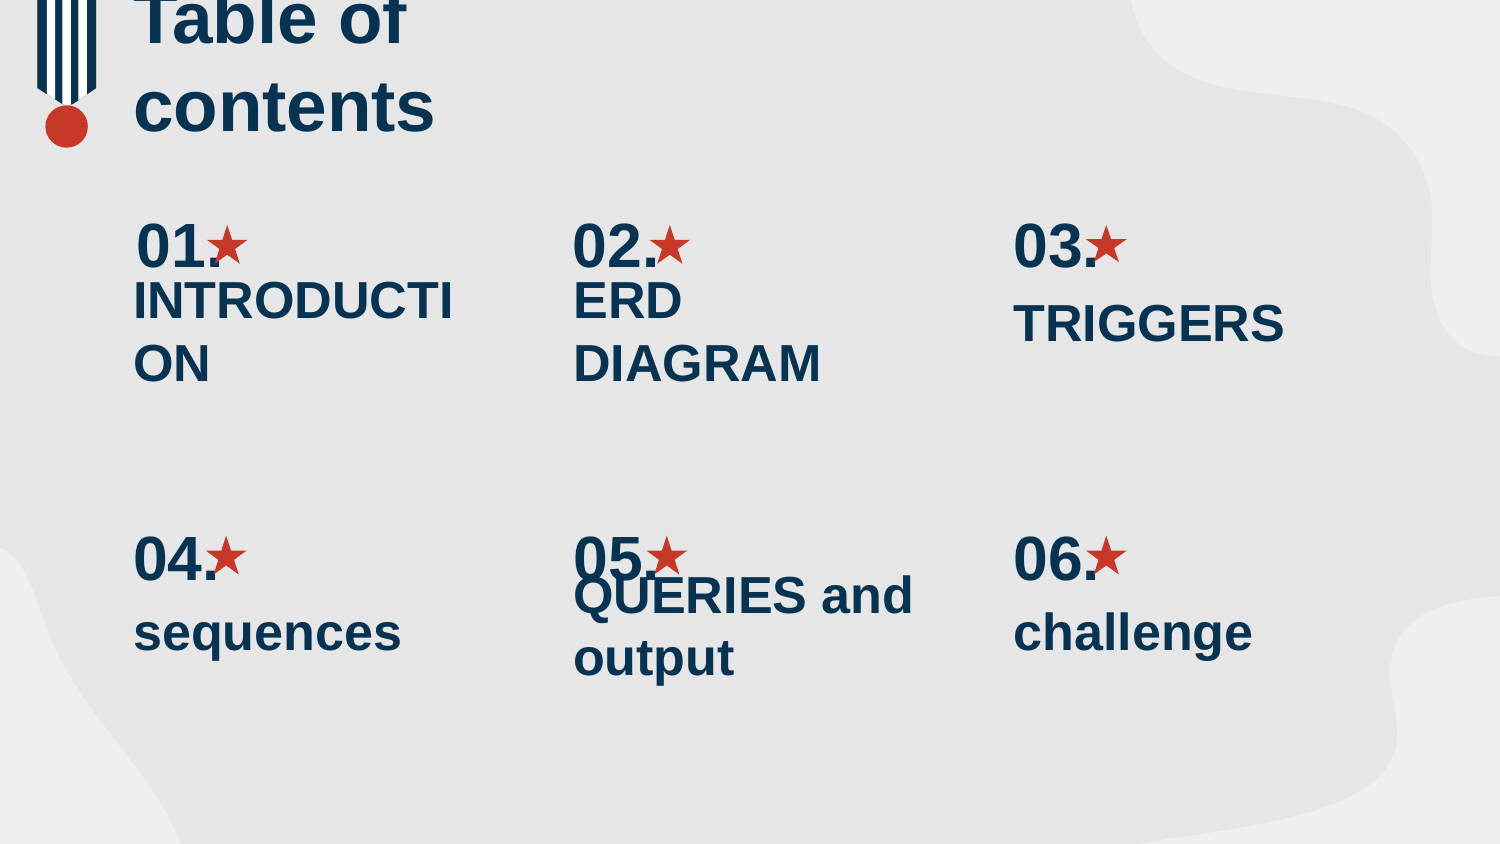

Table of contents
02.
03.
01.

TRIGGERS
# INTRODUCTION
ERD DIAGRAM
04.
05.
06.

QUERIES and output
sequences
challenge